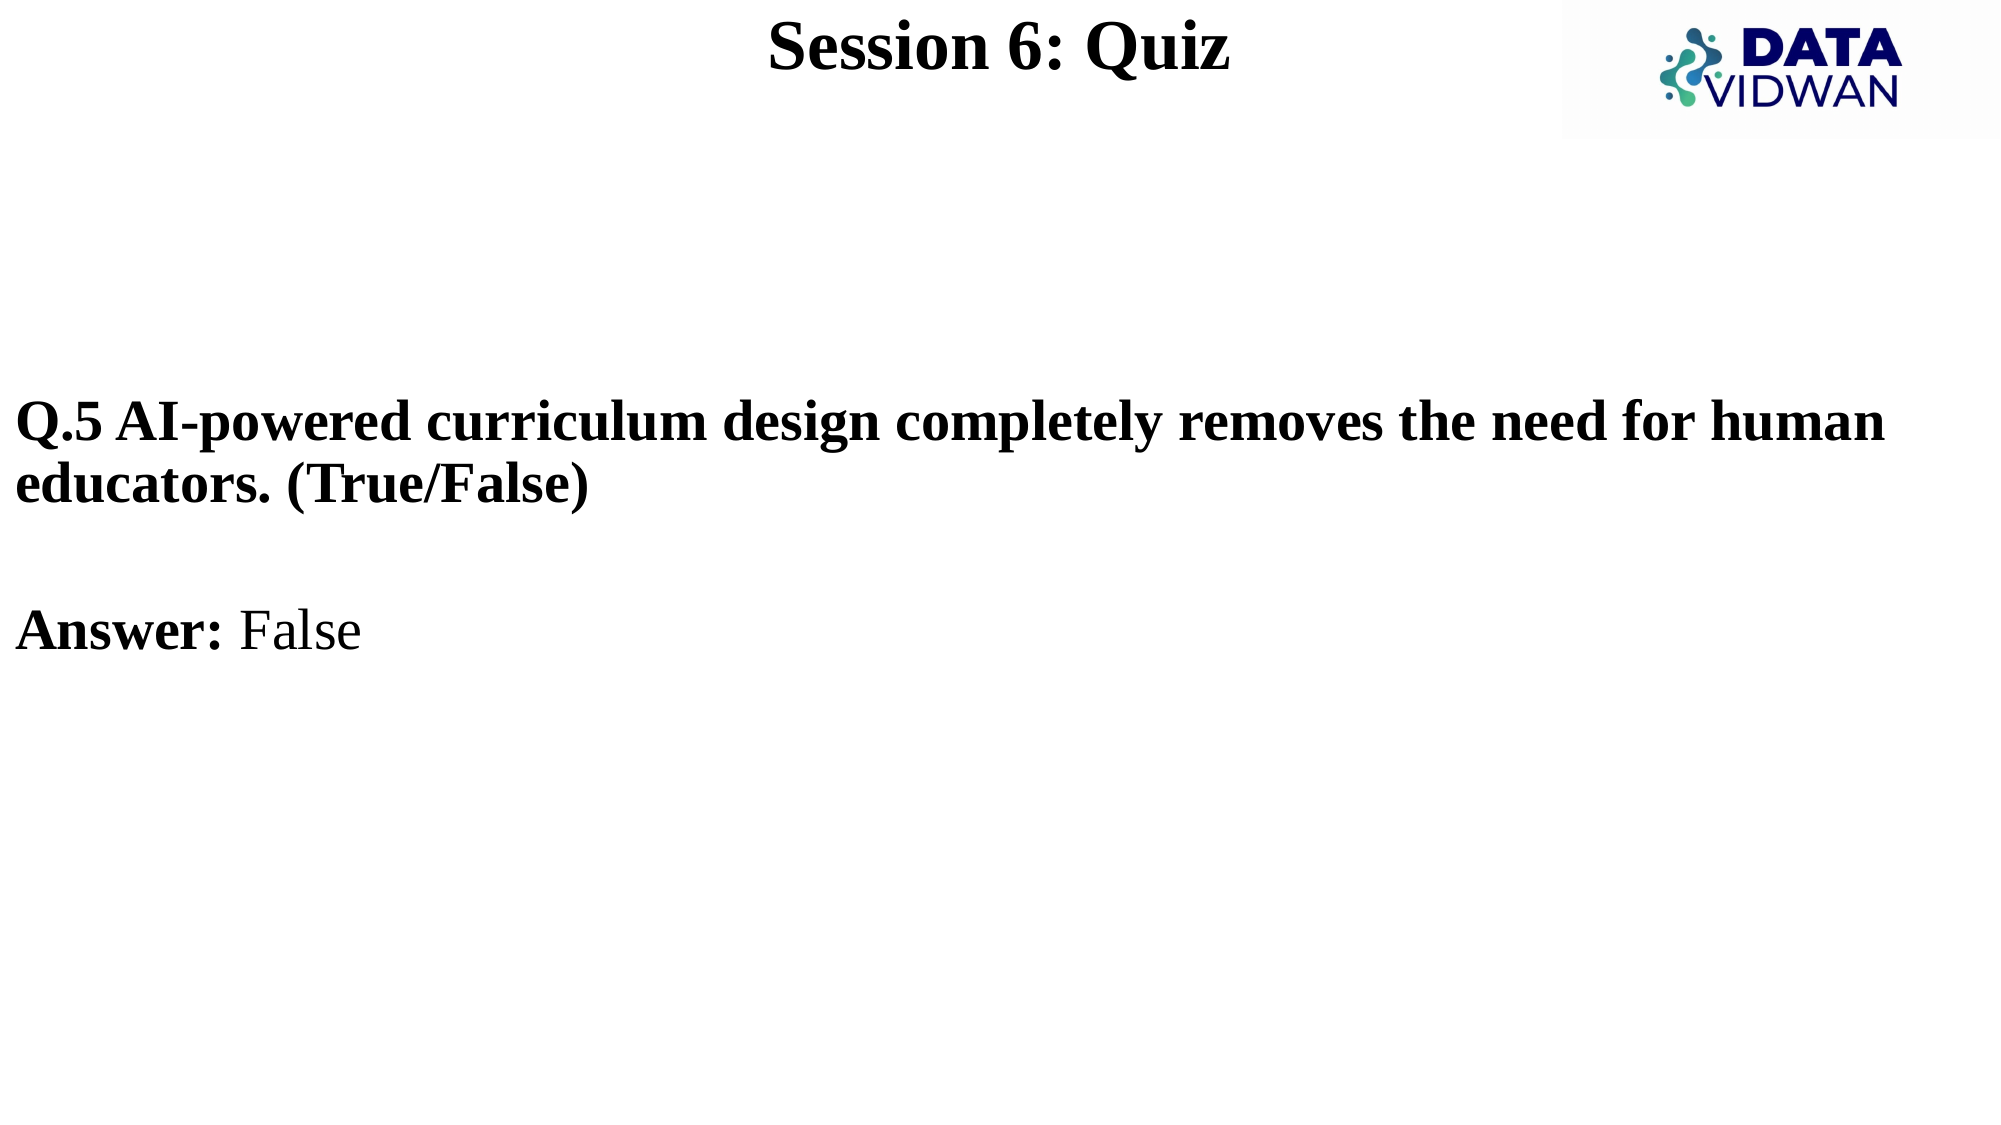

# Session 6: Quiz

Q.5 AI-powered curriculum design completely removes the need for human educators. (True/False)
Answer: False